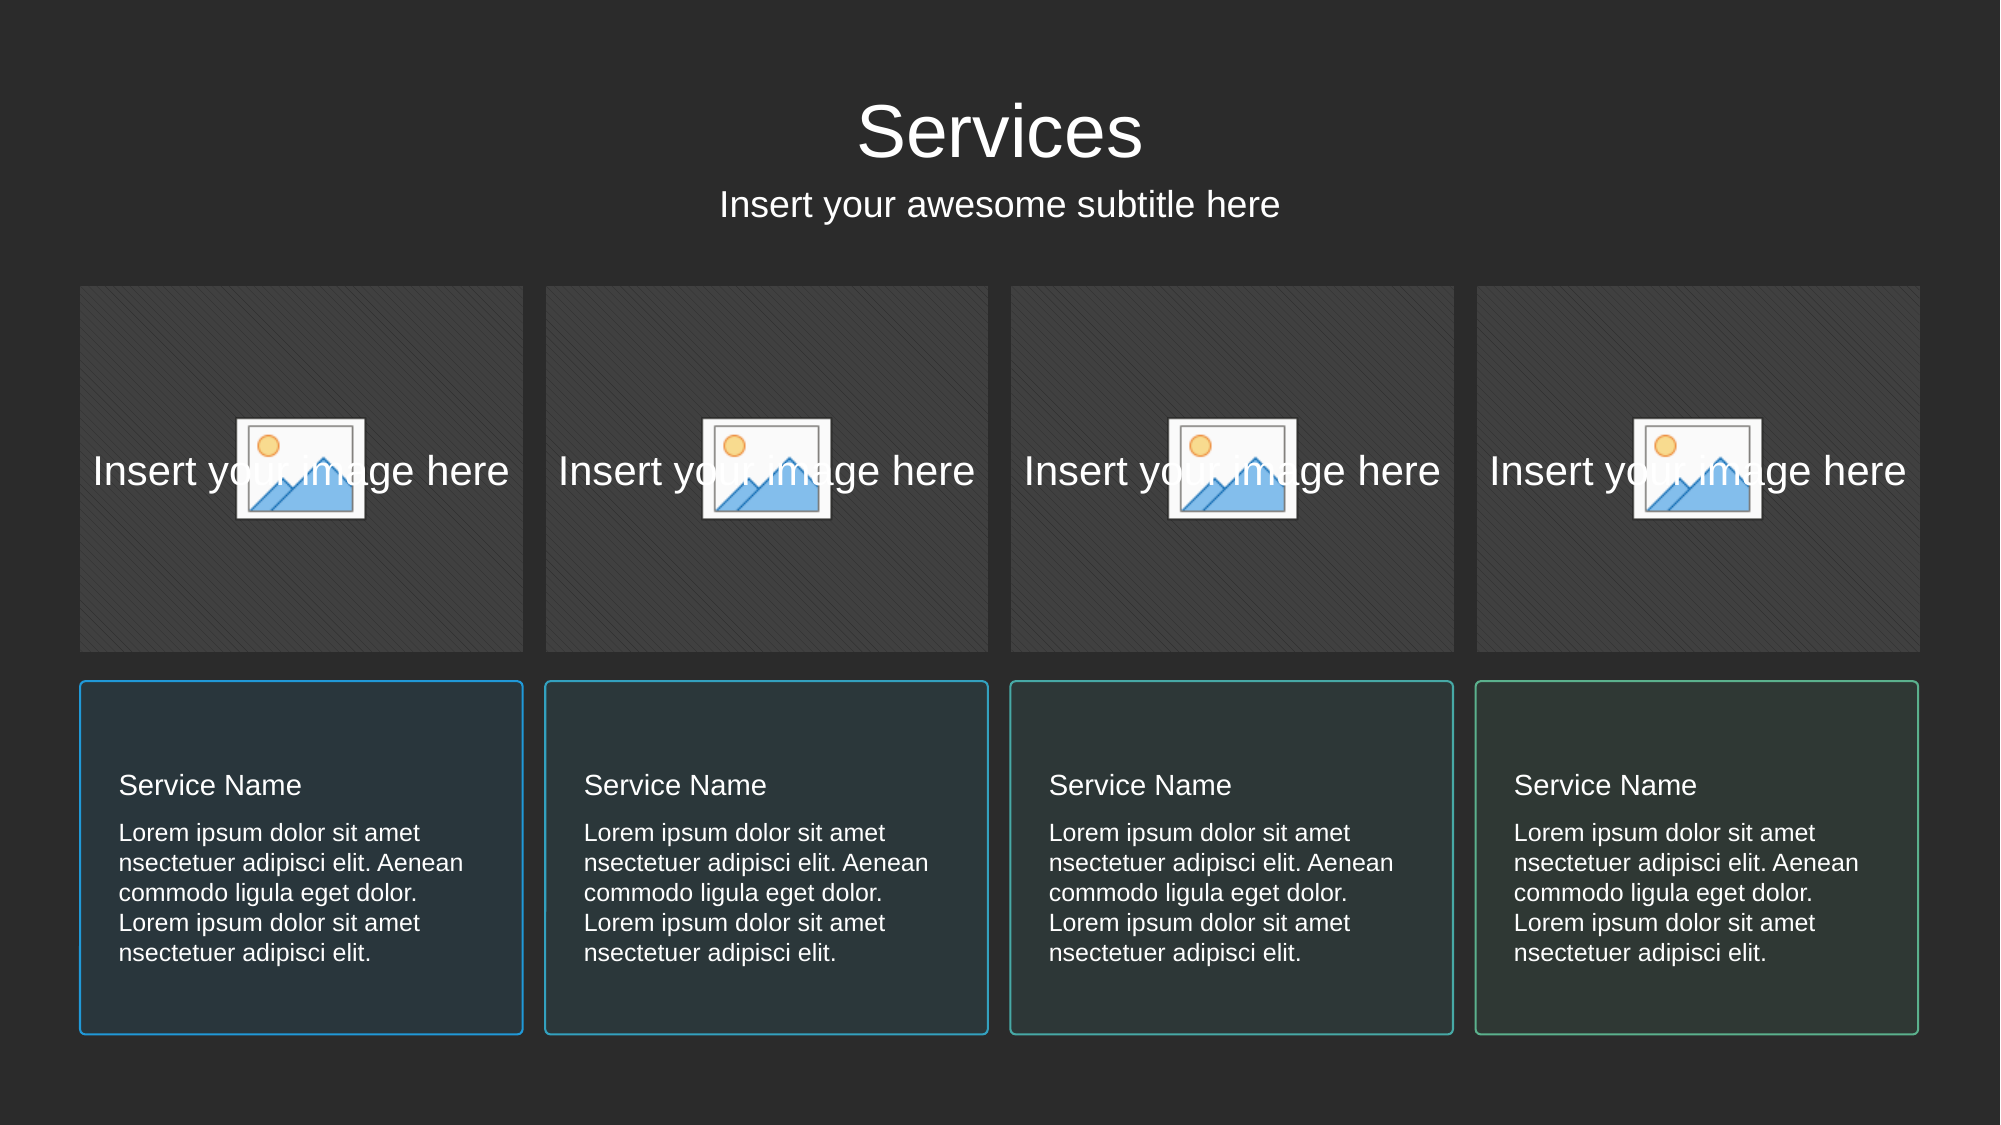

# Services
Insert your awesome subtitle here

Service Name
Service Name
Service Name
Service Name
Lorem ipsum dolor sit amet nsectetuer adipisci elit. Aenean commodo ligula eget dolor. Lorem ipsum dolor sit amet nsectetuer adipisci elit.
Lorem ipsum dolor sit amet nsectetuer adipisci elit. Aenean commodo ligula eget dolor. Lorem ipsum dolor sit amet nsectetuer adipisci elit.
Lorem ipsum dolor sit amet nsectetuer adipisci elit. Aenean commodo ligula eget dolor. Lorem ipsum dolor sit amet nsectetuer adipisci elit.
Lorem ipsum dolor sit amet nsectetuer adipisci elit. Aenean commodo ligula eget dolor. Lorem ipsum dolor sit amet nsectetuer adipisci elit.